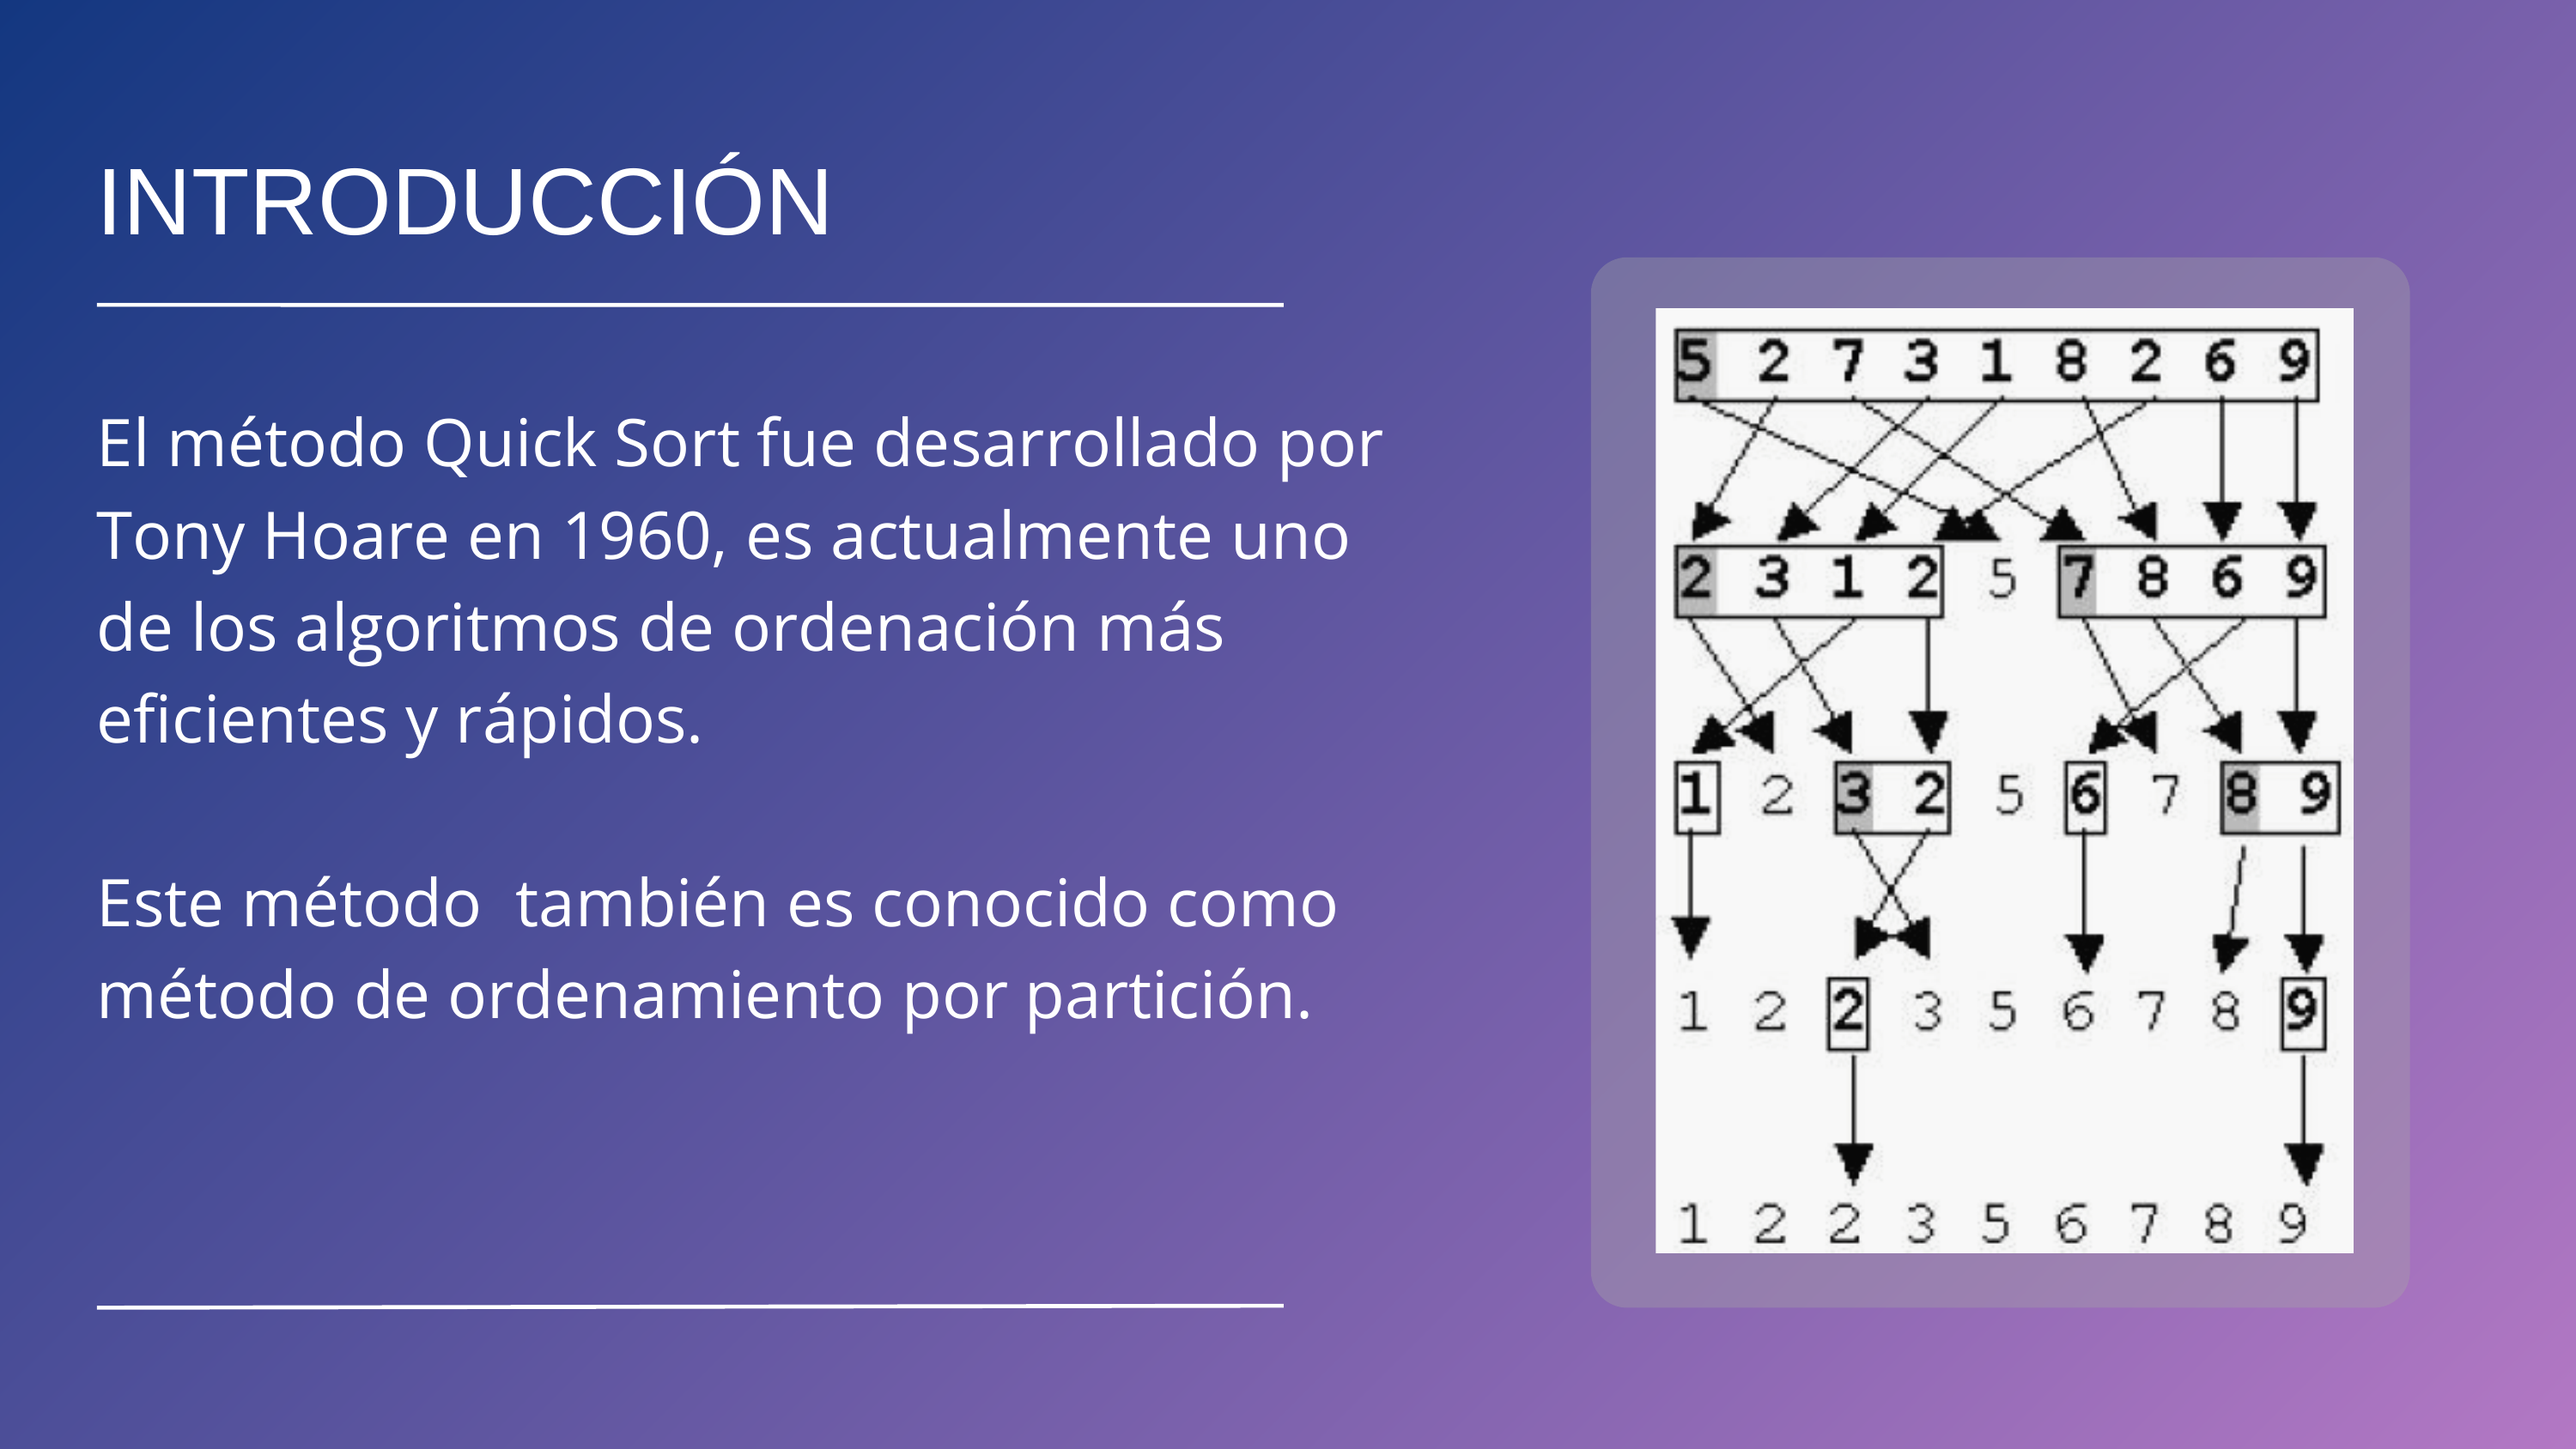

INTRODUCCIÓN

El método Quick Sort fue desarrollado por
Tony Hoare en 1960, es actualmente uno de los algoritmos de ordenación más
eficientes y rápidos.

Este método  también es conocido como método de ordenamiento por partición.